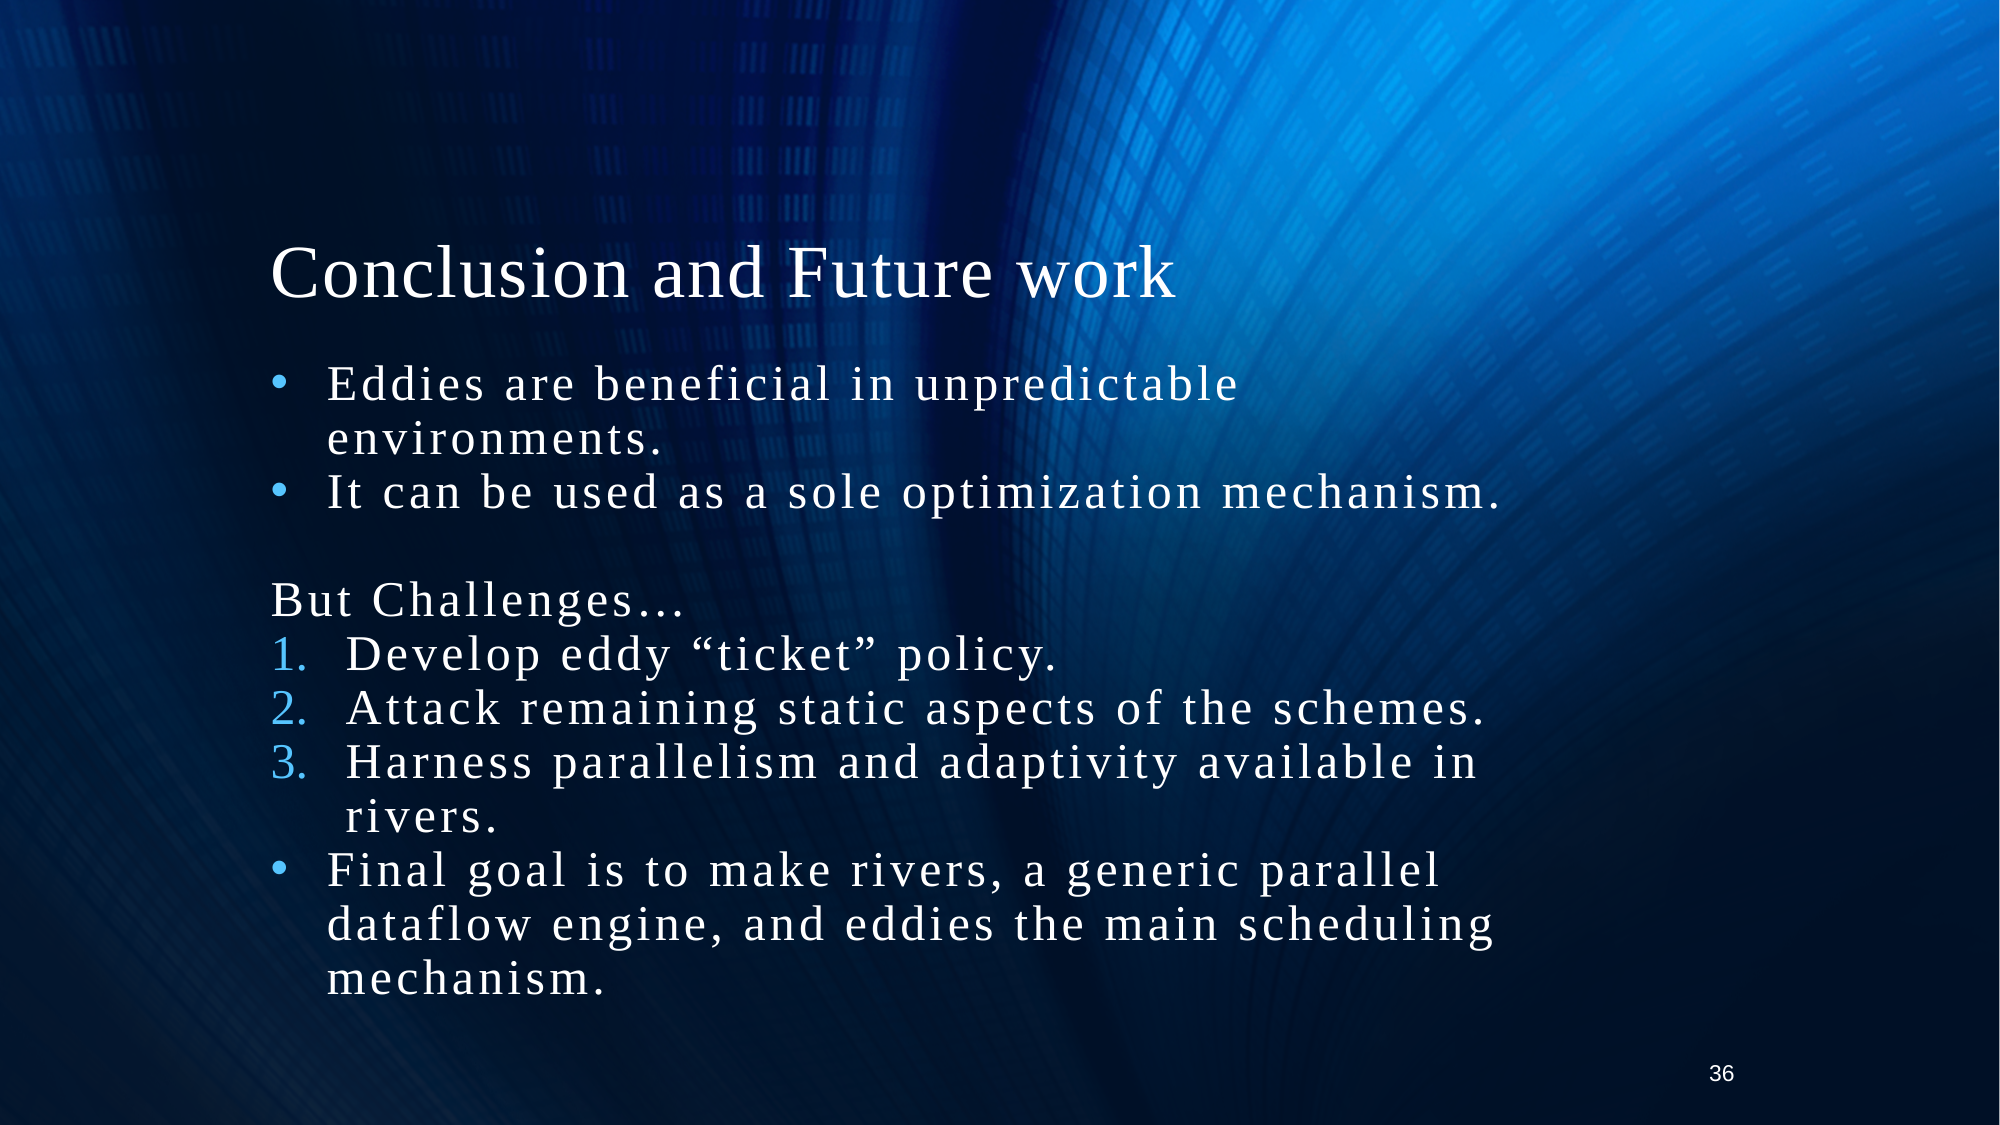

# Conclusion and Future work
Eddies are beneficial in unpredictable environments.
It can be used as a sole optimization mechanism.

But Challenges…
Develop eddy “ticket” policy.
Attack remaining static aspects of the schemes.
Harness parallelism and adaptivity available in rivers.
Final goal is to make rivers, a generic parallel dataflow engine, and eddies the main scheduling mechanism.
36